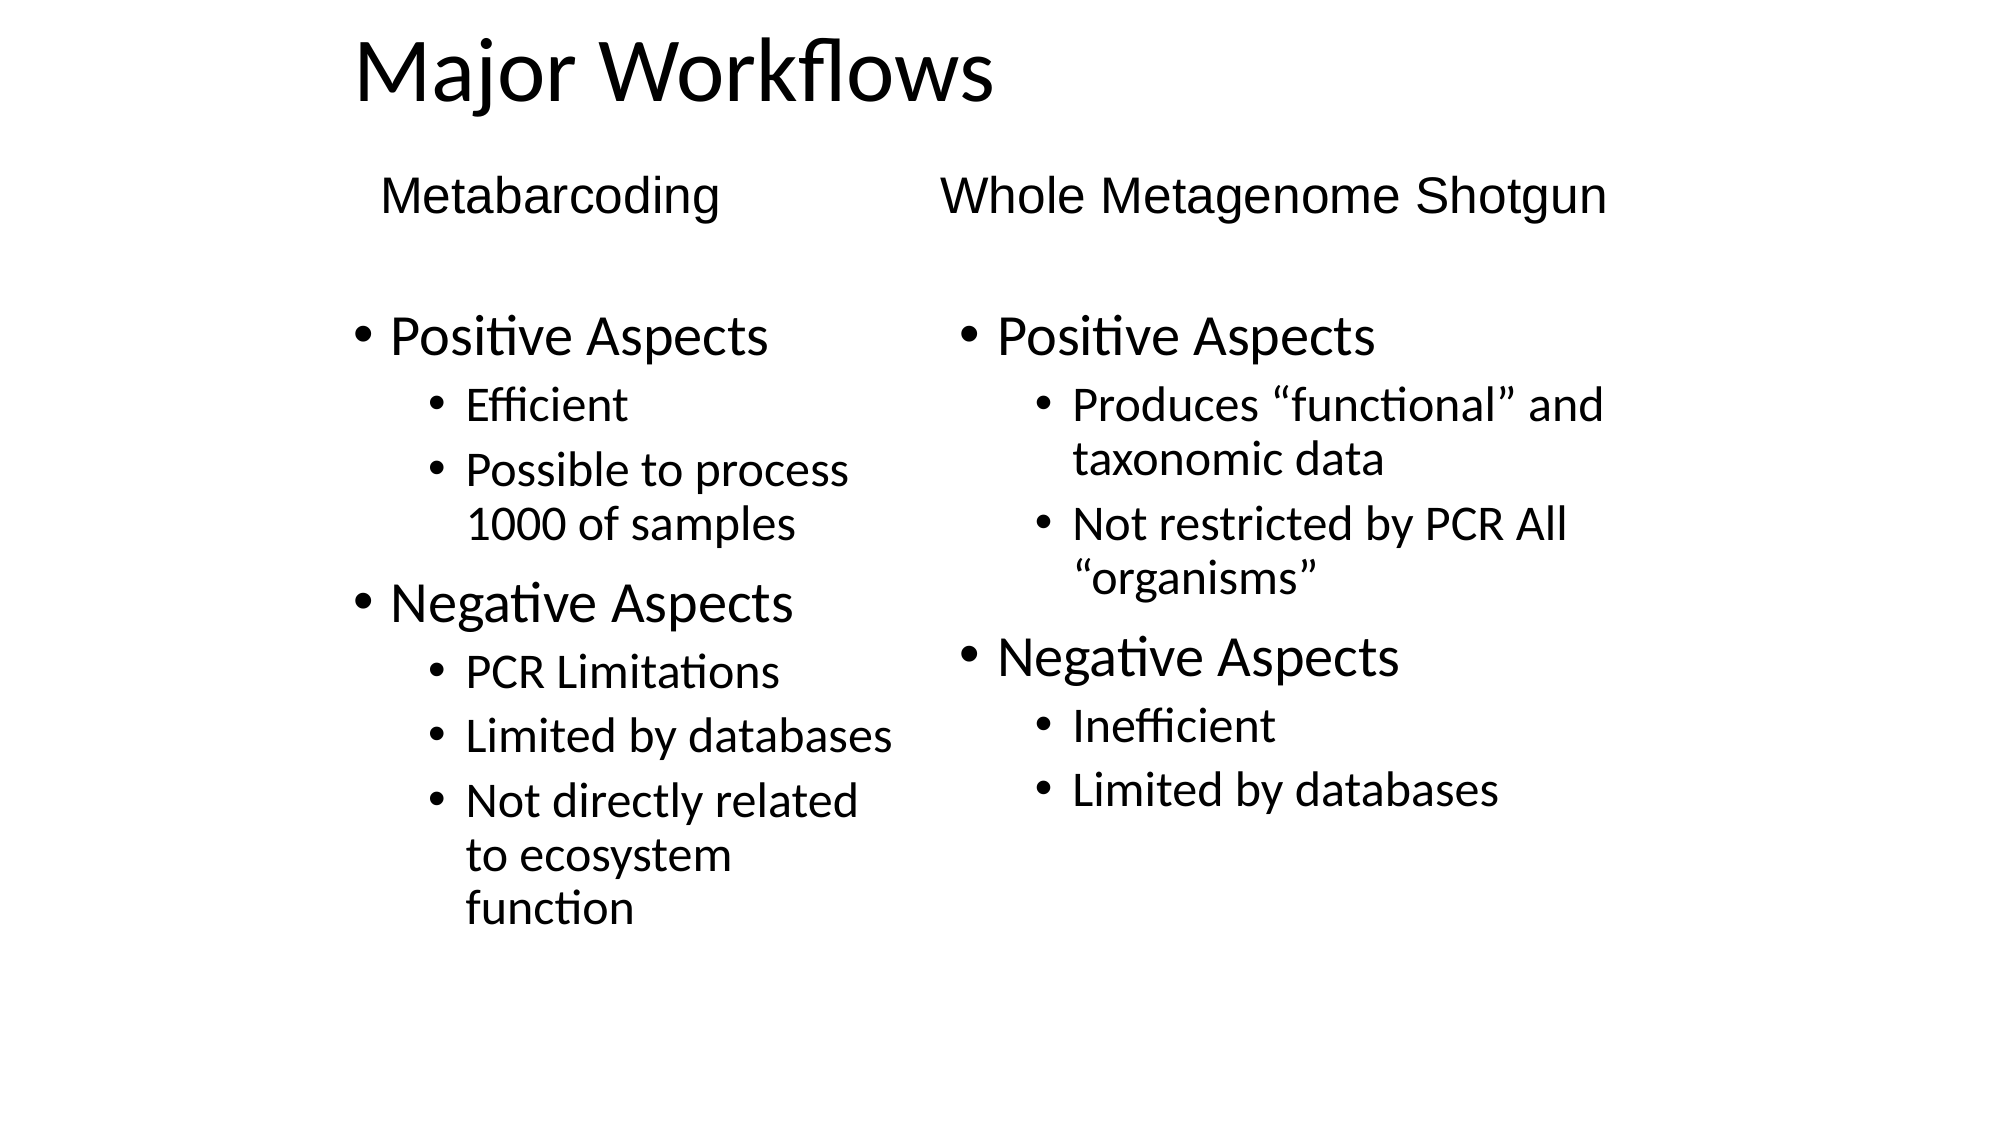

# Major Workflows
Metabarcoding
Whole Metagenome Shotgun
Positive Aspects
Efficient
Possible to process 1000 of samples
Negative Aspects
PCR Limitations
Limited by databases
Not directly related to ecosystem function

Positive Aspects
Produces “functional” and taxonomic data
Not restricted by PCR All “organisms”
Negative Aspects
Inefficient
Limited by databases